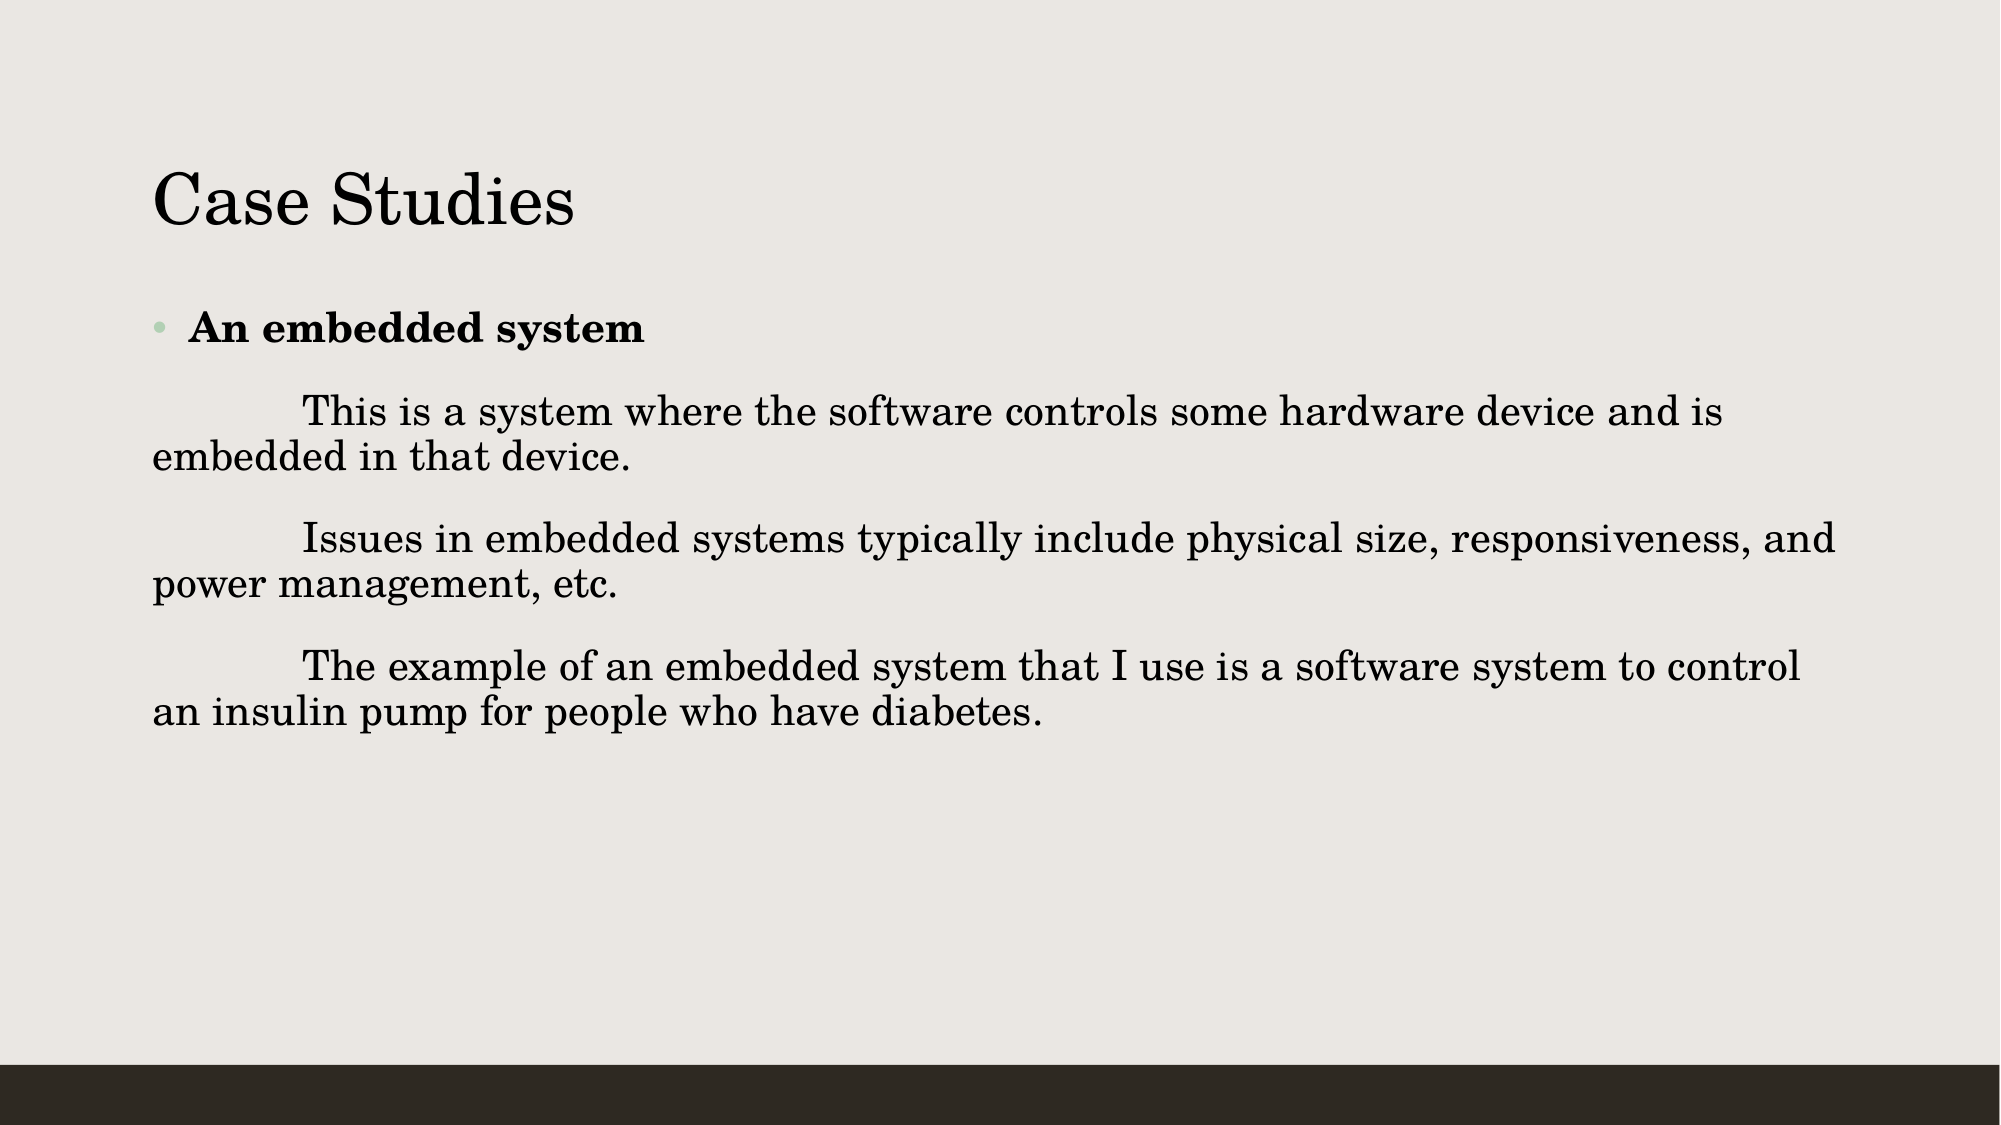

# Case Studies
An embedded system
	This is a system where the software controls some hardware device and is embedded in that device.
	Issues in embedded systems typically include physical size, responsiveness, and power management, etc.
	The example of an embedded system that I use is a software system to control an insulin pump for people who have diabetes.